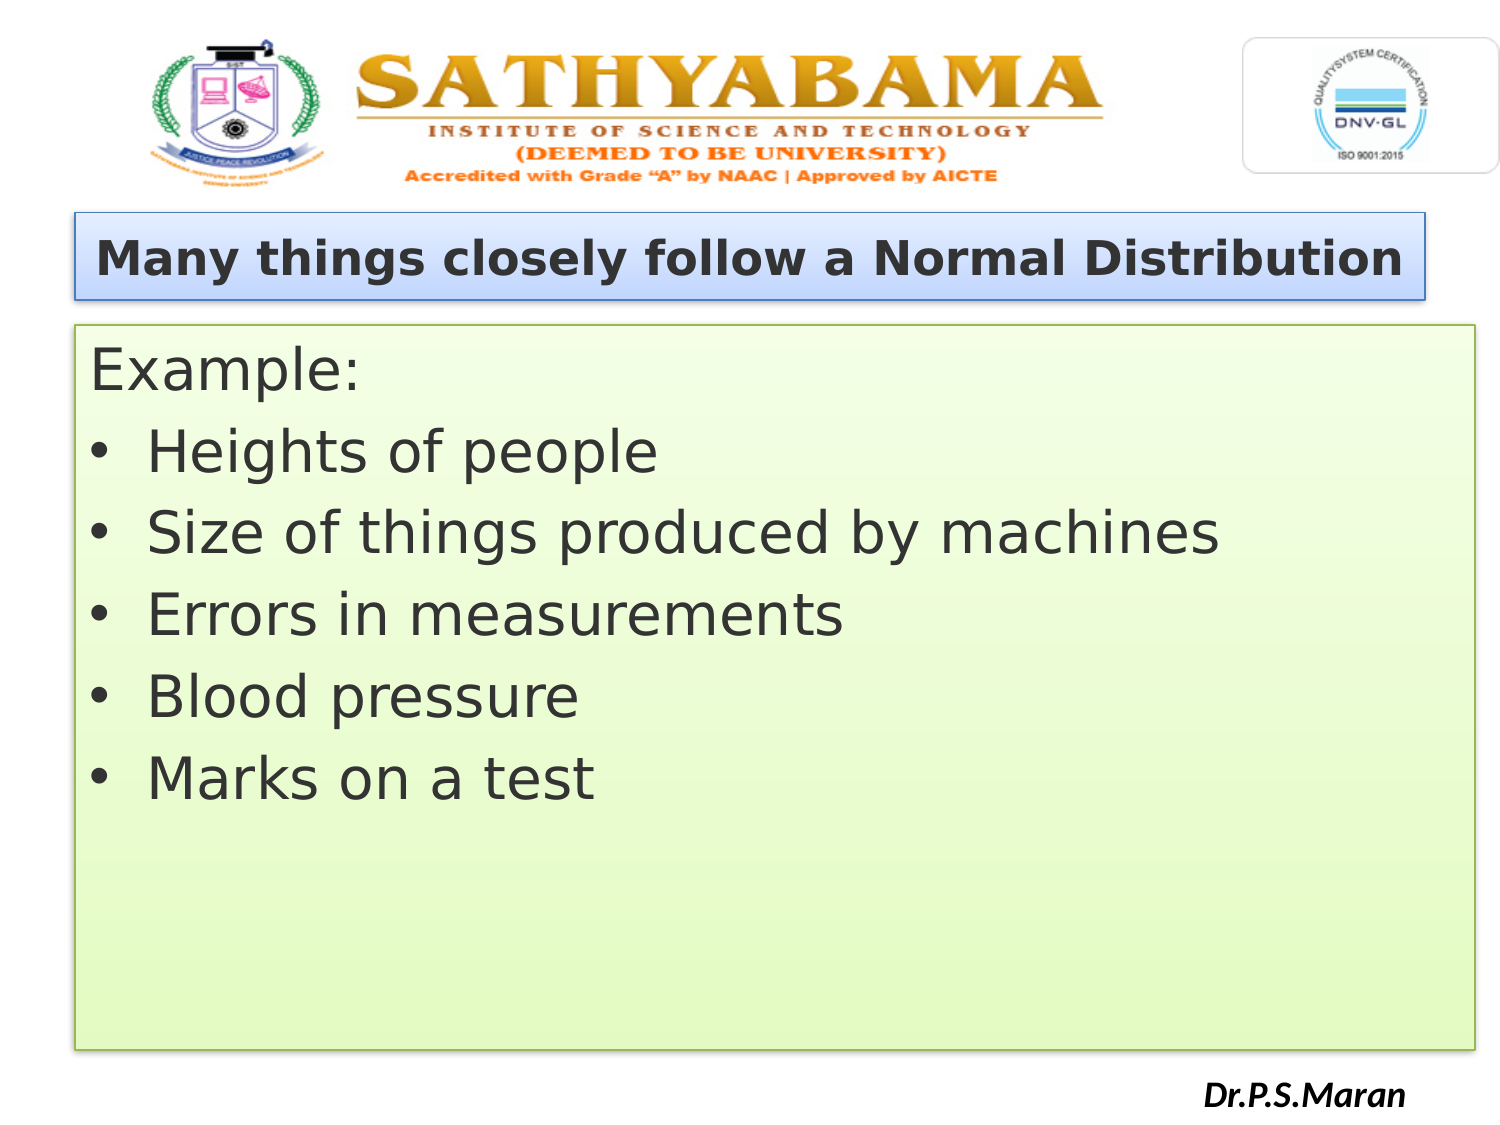

Many things closely follow a Normal Distribution
Example:
Heights of people
Size of things produced by machines
Errors in measurements
Blood pressure
Marks on a test